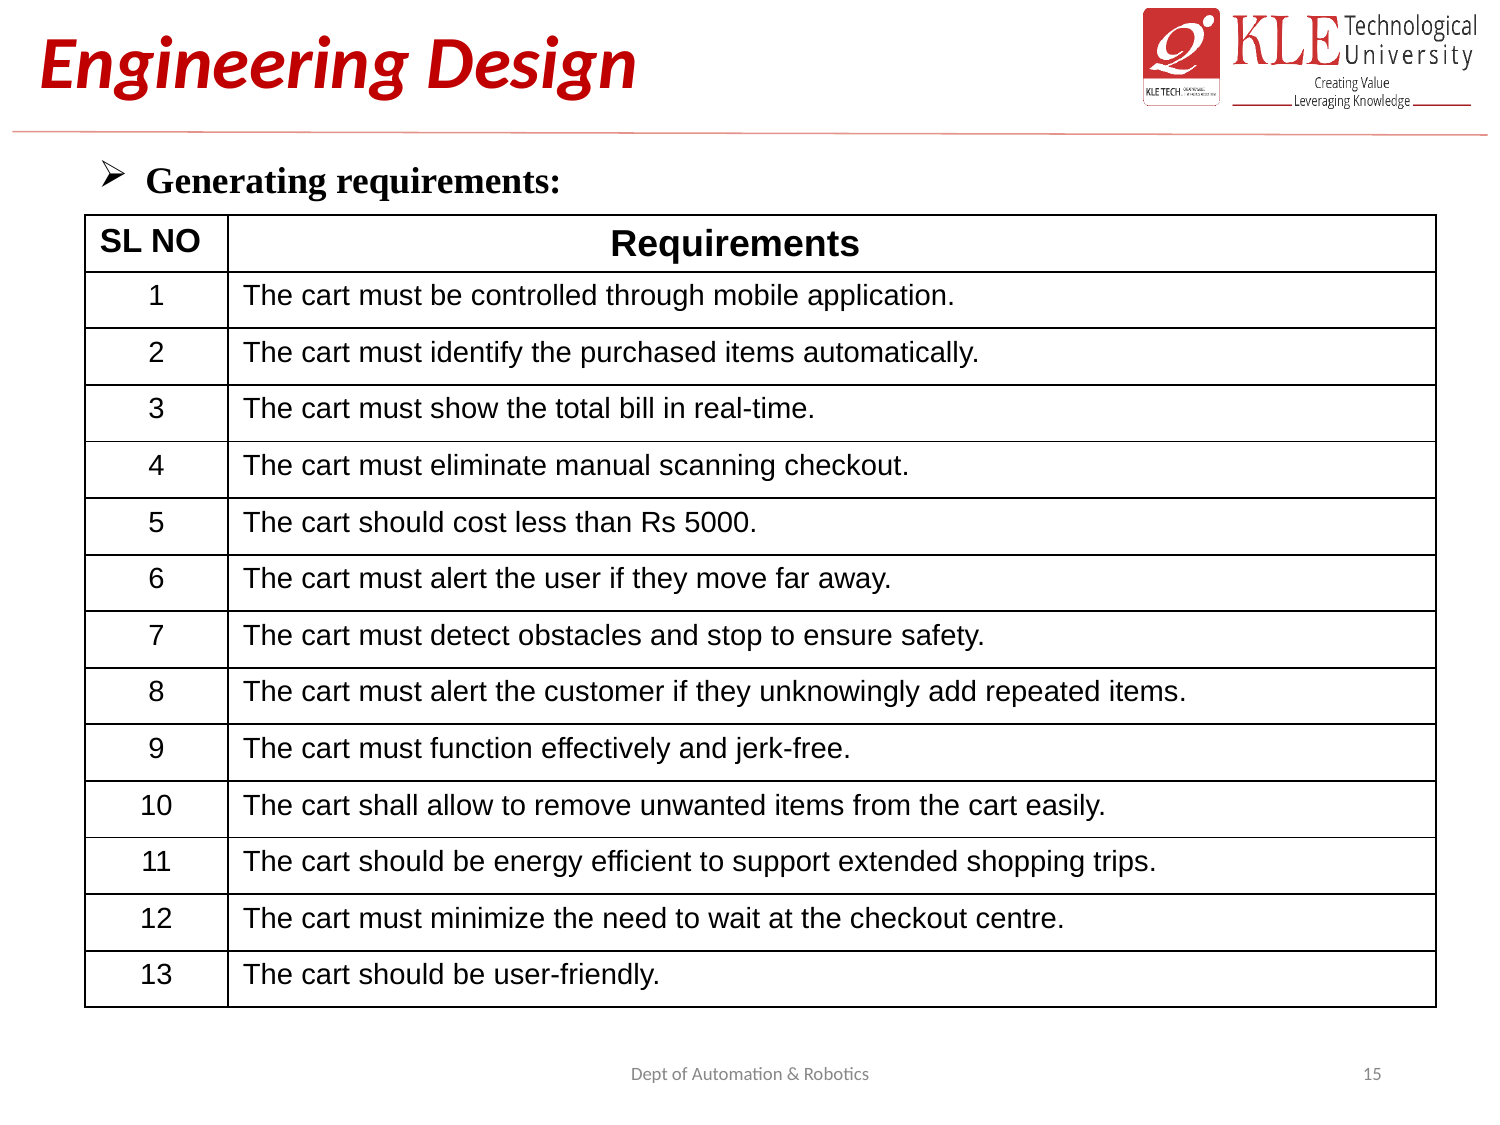

# Engineering Design
Generating requirements:
| SL NO | Requirements |
| --- | --- |
| 1 | The cart must be controlled through mobile application. |
| 2 | The cart must identify the purchased items automatically. |
| 3 | The cart must show the total bill in real-time. |
| 4 | The cart must eliminate manual scanning checkout. |
| 5 | The cart should cost less than Rs 5000. |
| 6 | The cart must alert the user if they move far away. |
| 7 | The cart must detect obstacles and stop to ensure safety. |
| 8 | The cart must alert the customer if they unknowingly add repeated items. |
| 9 | The cart must function effectively and jerk-free. |
| 10 | The cart shall allow to remove unwanted items from the cart easily. |
| 11 | The cart should be energy efficient to support extended shopping trips. |
| 12 | The cart must minimize the need to wait at the checkout centre. |
| 13 | The cart should be user-friendly. |
Dept of Automation & Robotics
15